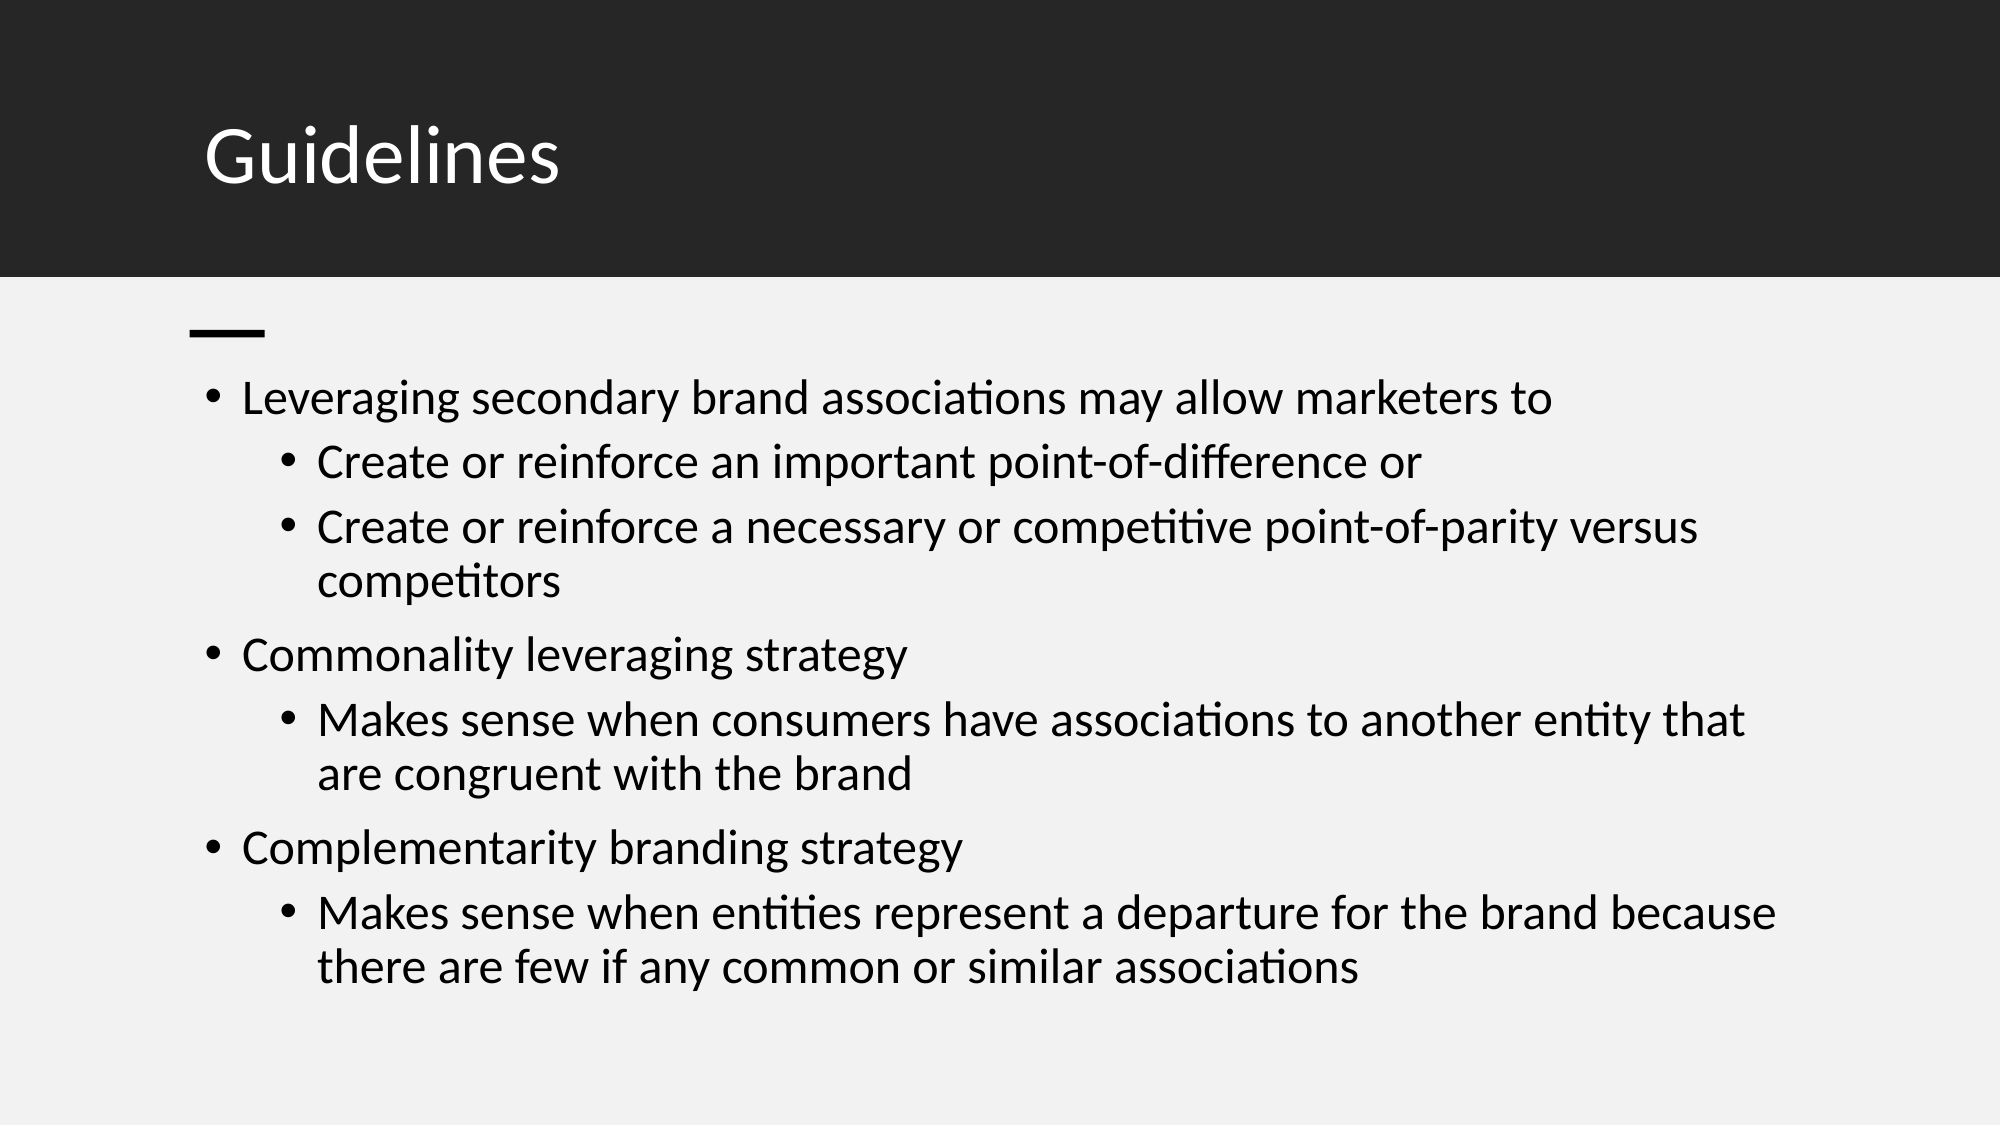

# Guidelines

Leveraging secondary brand associations may allow marketers to
Create or reinforce an important point-of-difference or
Create or reinforce a necessary or competitive point-of-parity versus competitors
Commonality leveraging strategy
Makes sense when consumers have associations to another entity that are congruent with the brand
Complementarity branding strategy
Makes sense when entities represent a departure for the brand because there are few if any common or similar associations